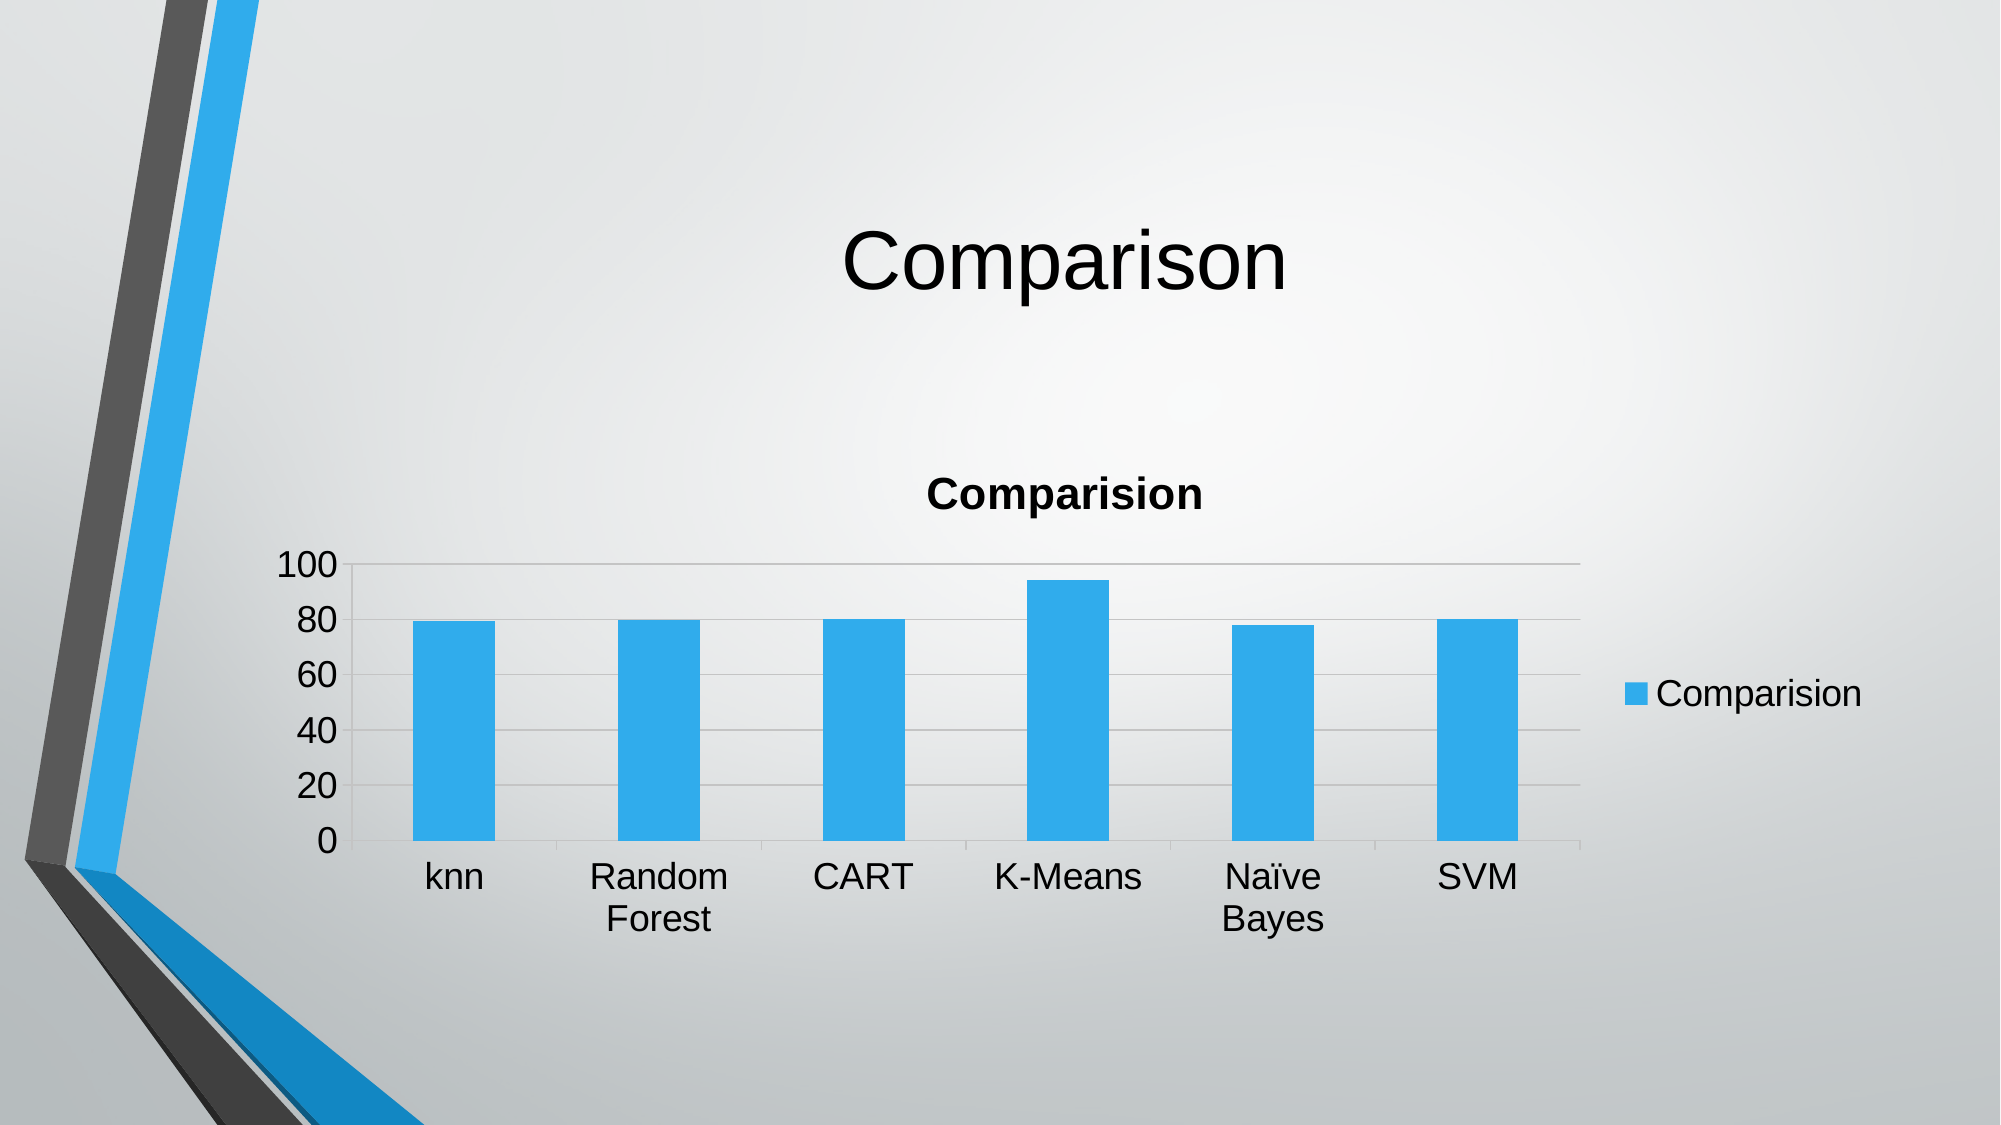

# Comparison

### Chart:

| Category | Comparision |
|---|---|
| knn | 79.27 |
| Random Forest | 79.84 |
| CART | 79.97 |
| K-Means | 94.3 |
| Naïve Bayes | 77.84 |
| SVM | 80.28 |